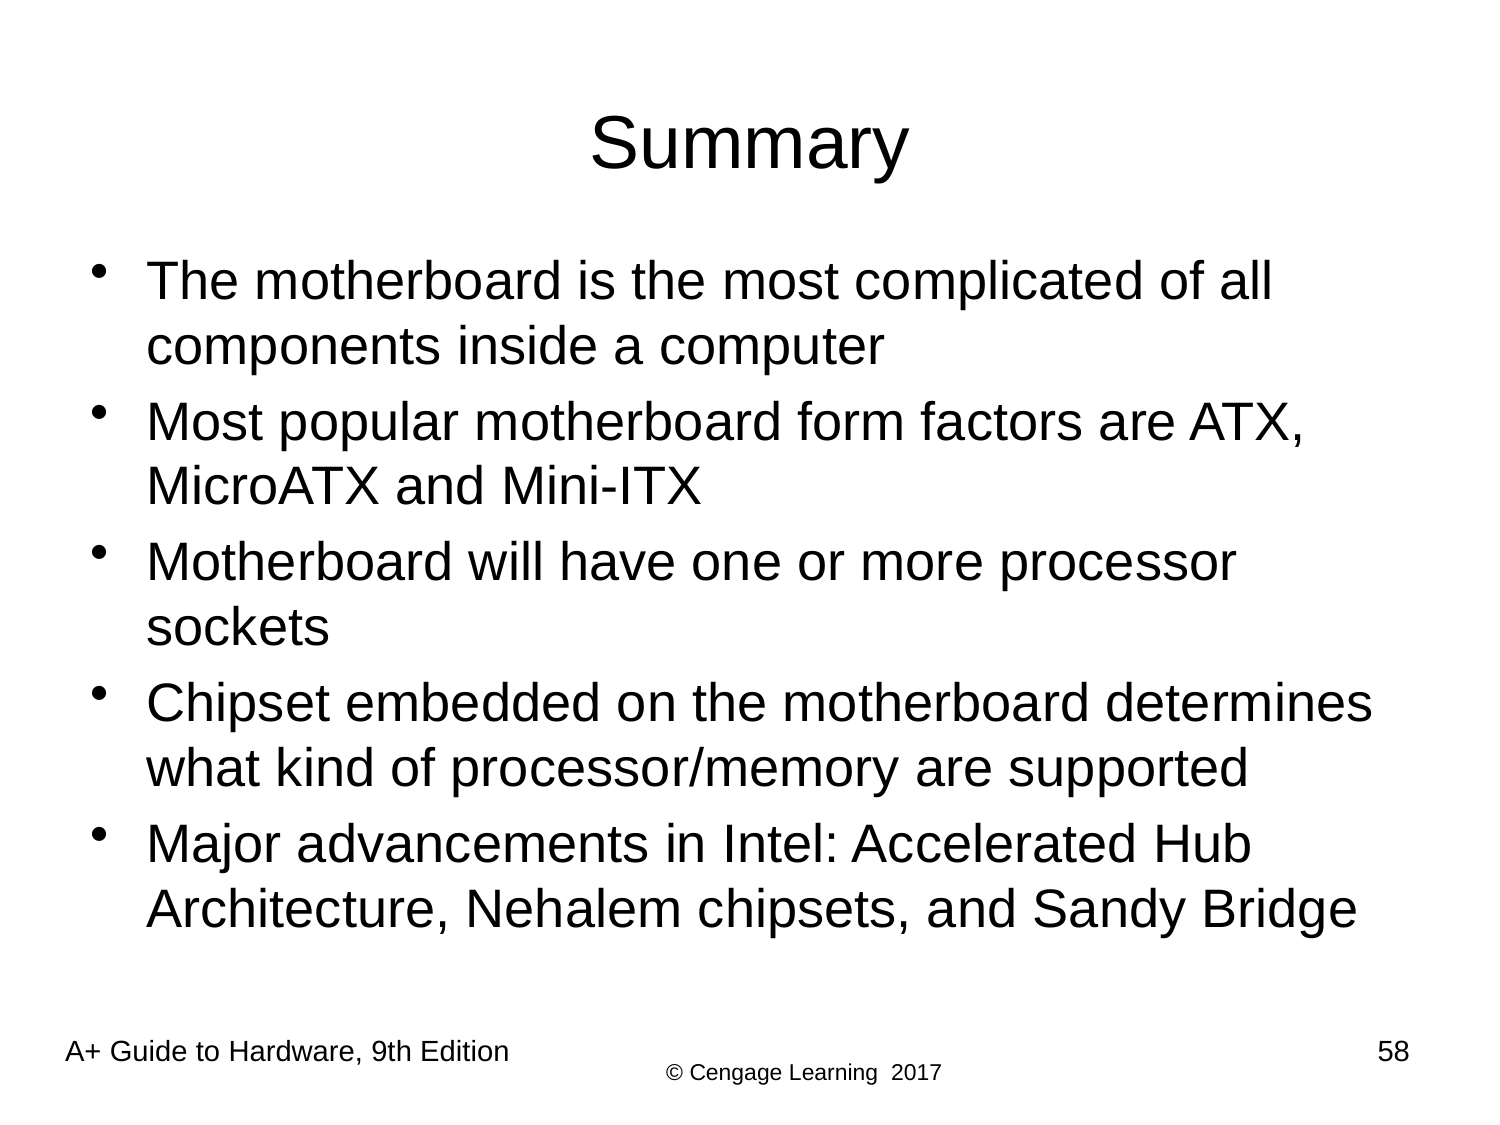

# Summary
The motherboard is the most complicated of all components inside a computer
Most popular motherboard form factors are ATX, MicroATX and Mini-ITX
Motherboard will have one or more processor sockets
Chipset embedded on the motherboard determines what kind of processor/memory are supported
Major advancements in Intel: Accelerated Hub Architecture, Nehalem chipsets, and Sandy Bridge
58
A+ Guide to Hardware, 9th Edition